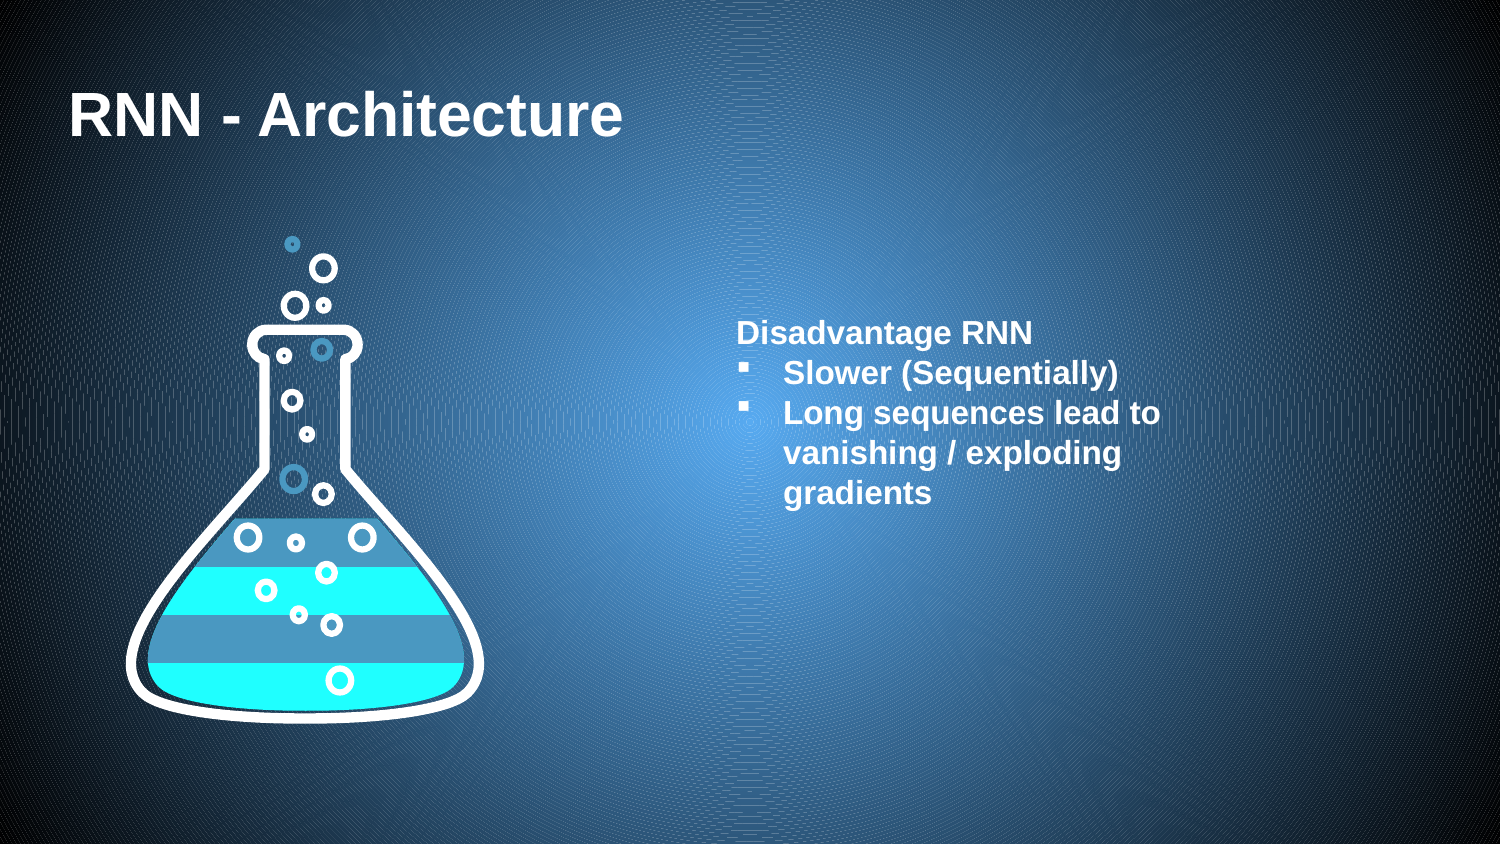

RNN - Architecture

Disadvantage RNN
Slower (Sequentially)
Long sequences lead to vanishing / exploding gradients